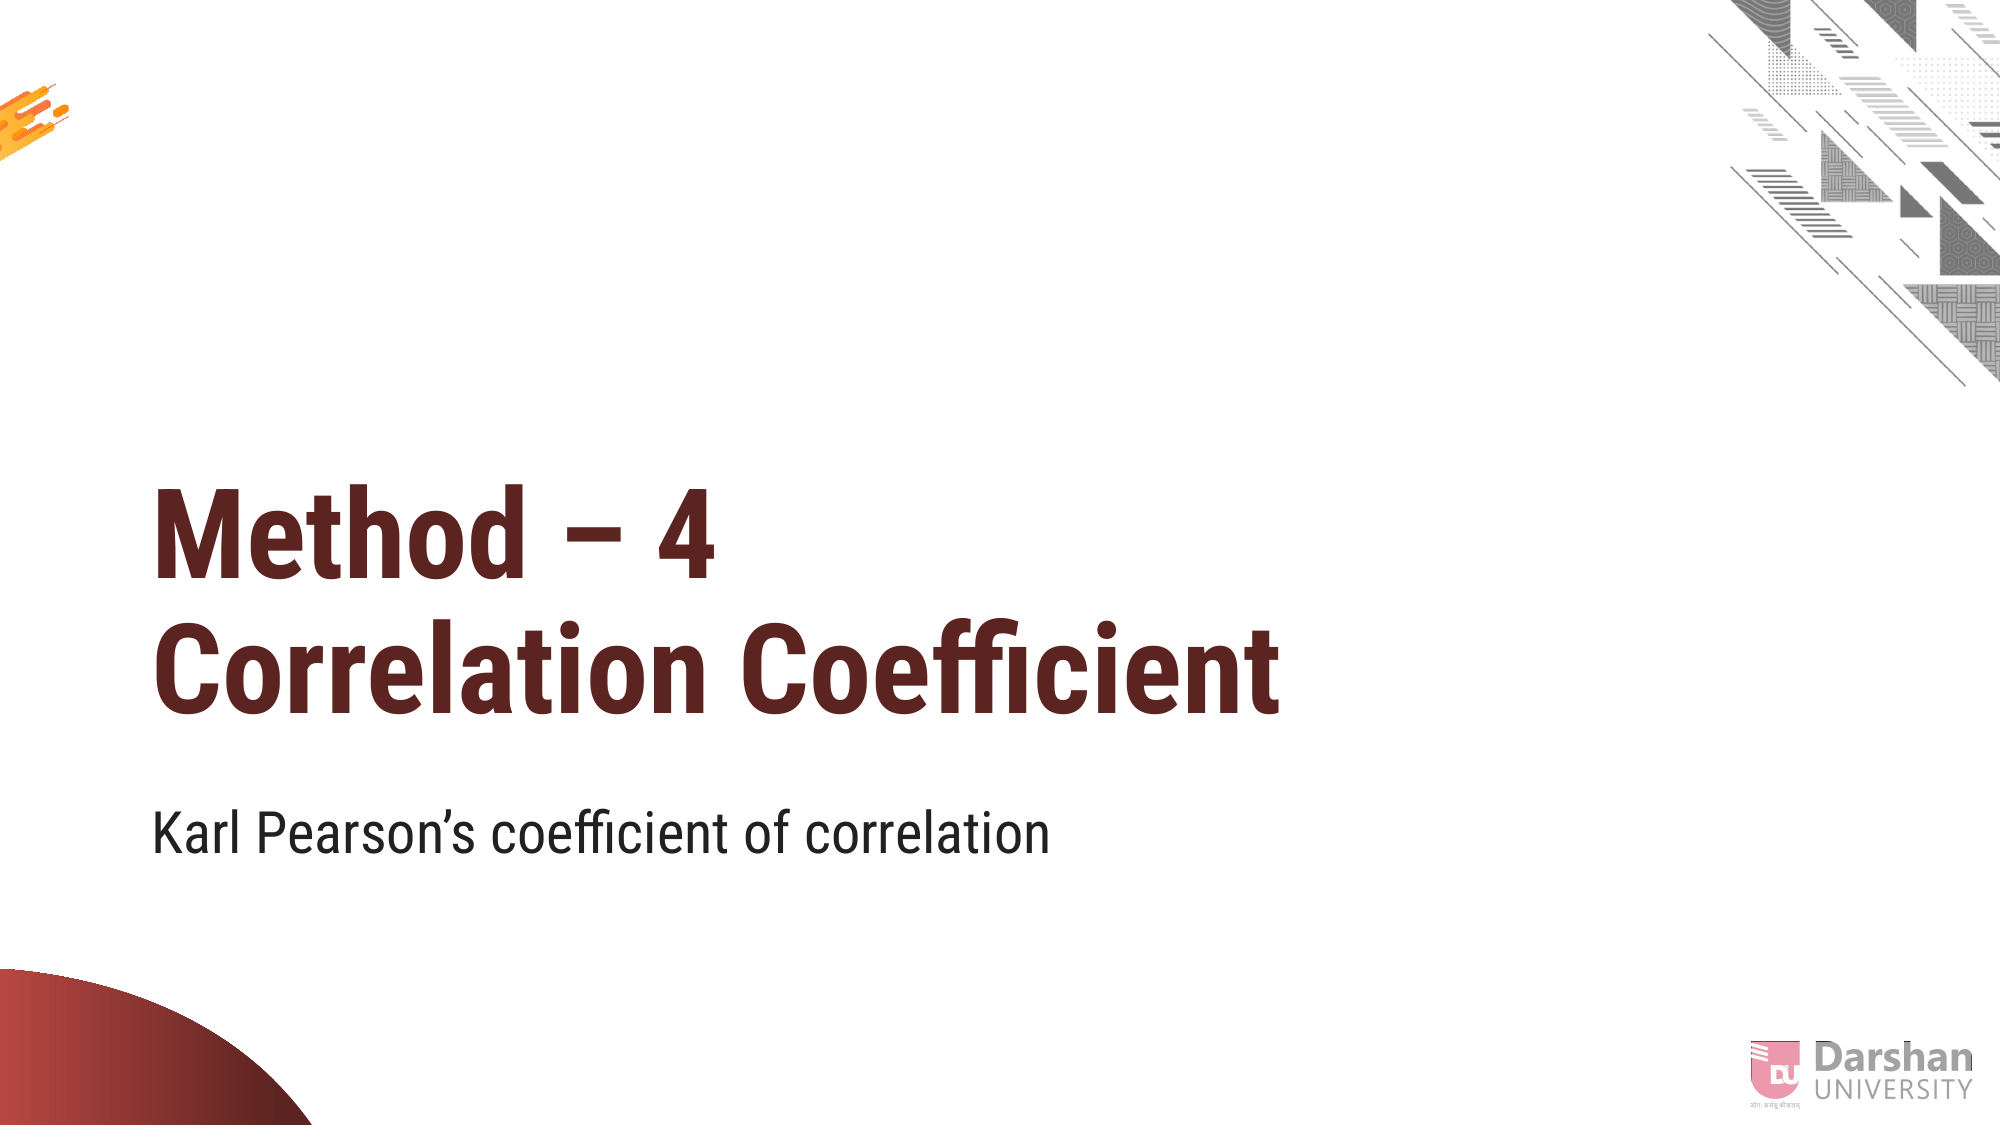

# Method – 4 Correlation Coefficient
Karl Pearson’s coefficient of correlation